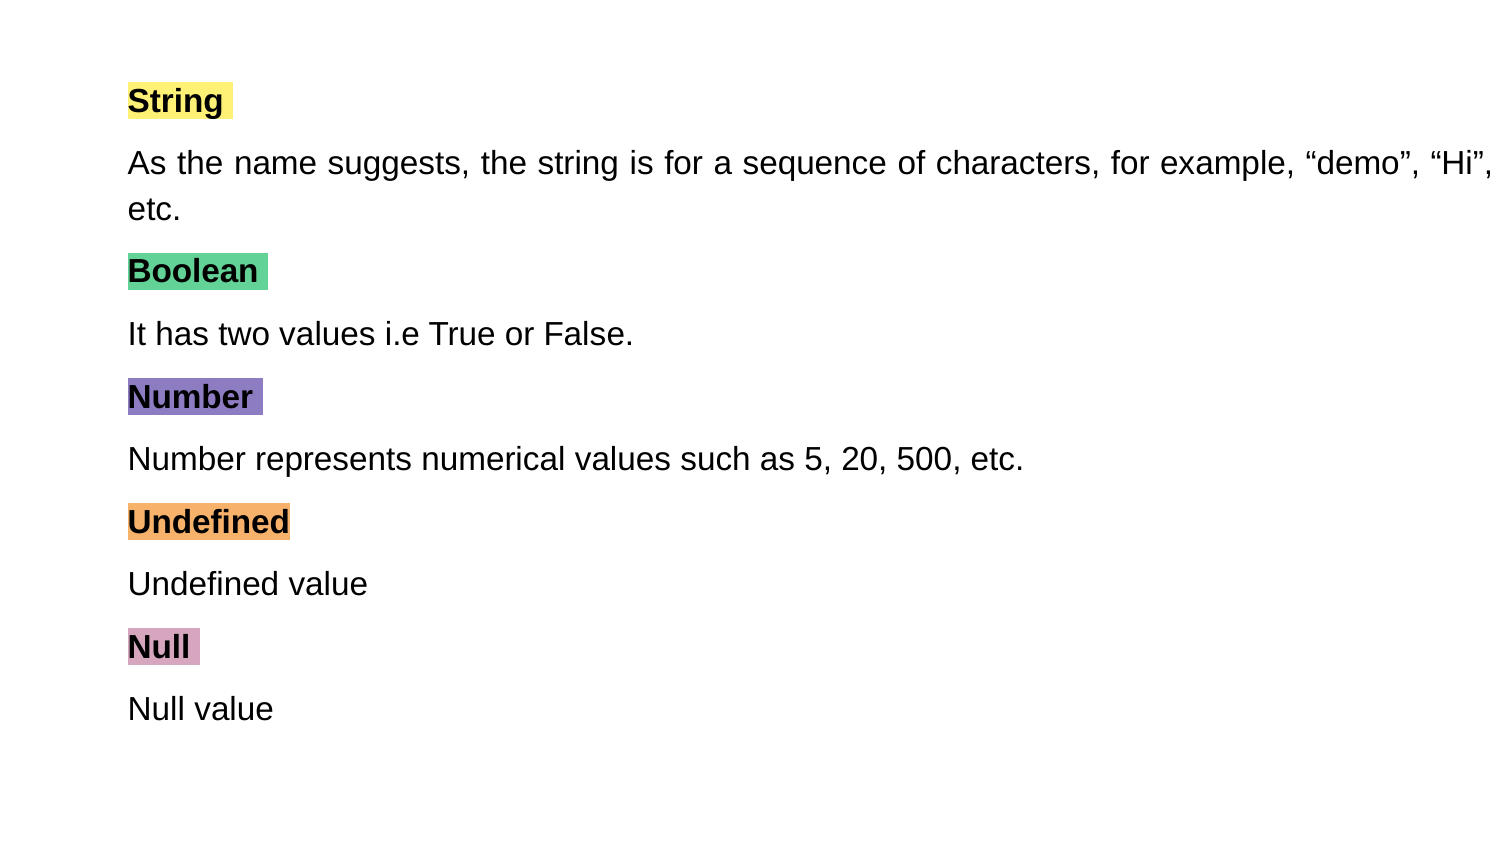

# String
As the name suggests, the string is for a sequence of characters, for example, “demo”, “Hi”, etc.
Boolean
It has two values i.e True or False.
Number
Number represents numerical values such as 5, 20, 500, etc.
Undefined
Undefined value
Null
Null value